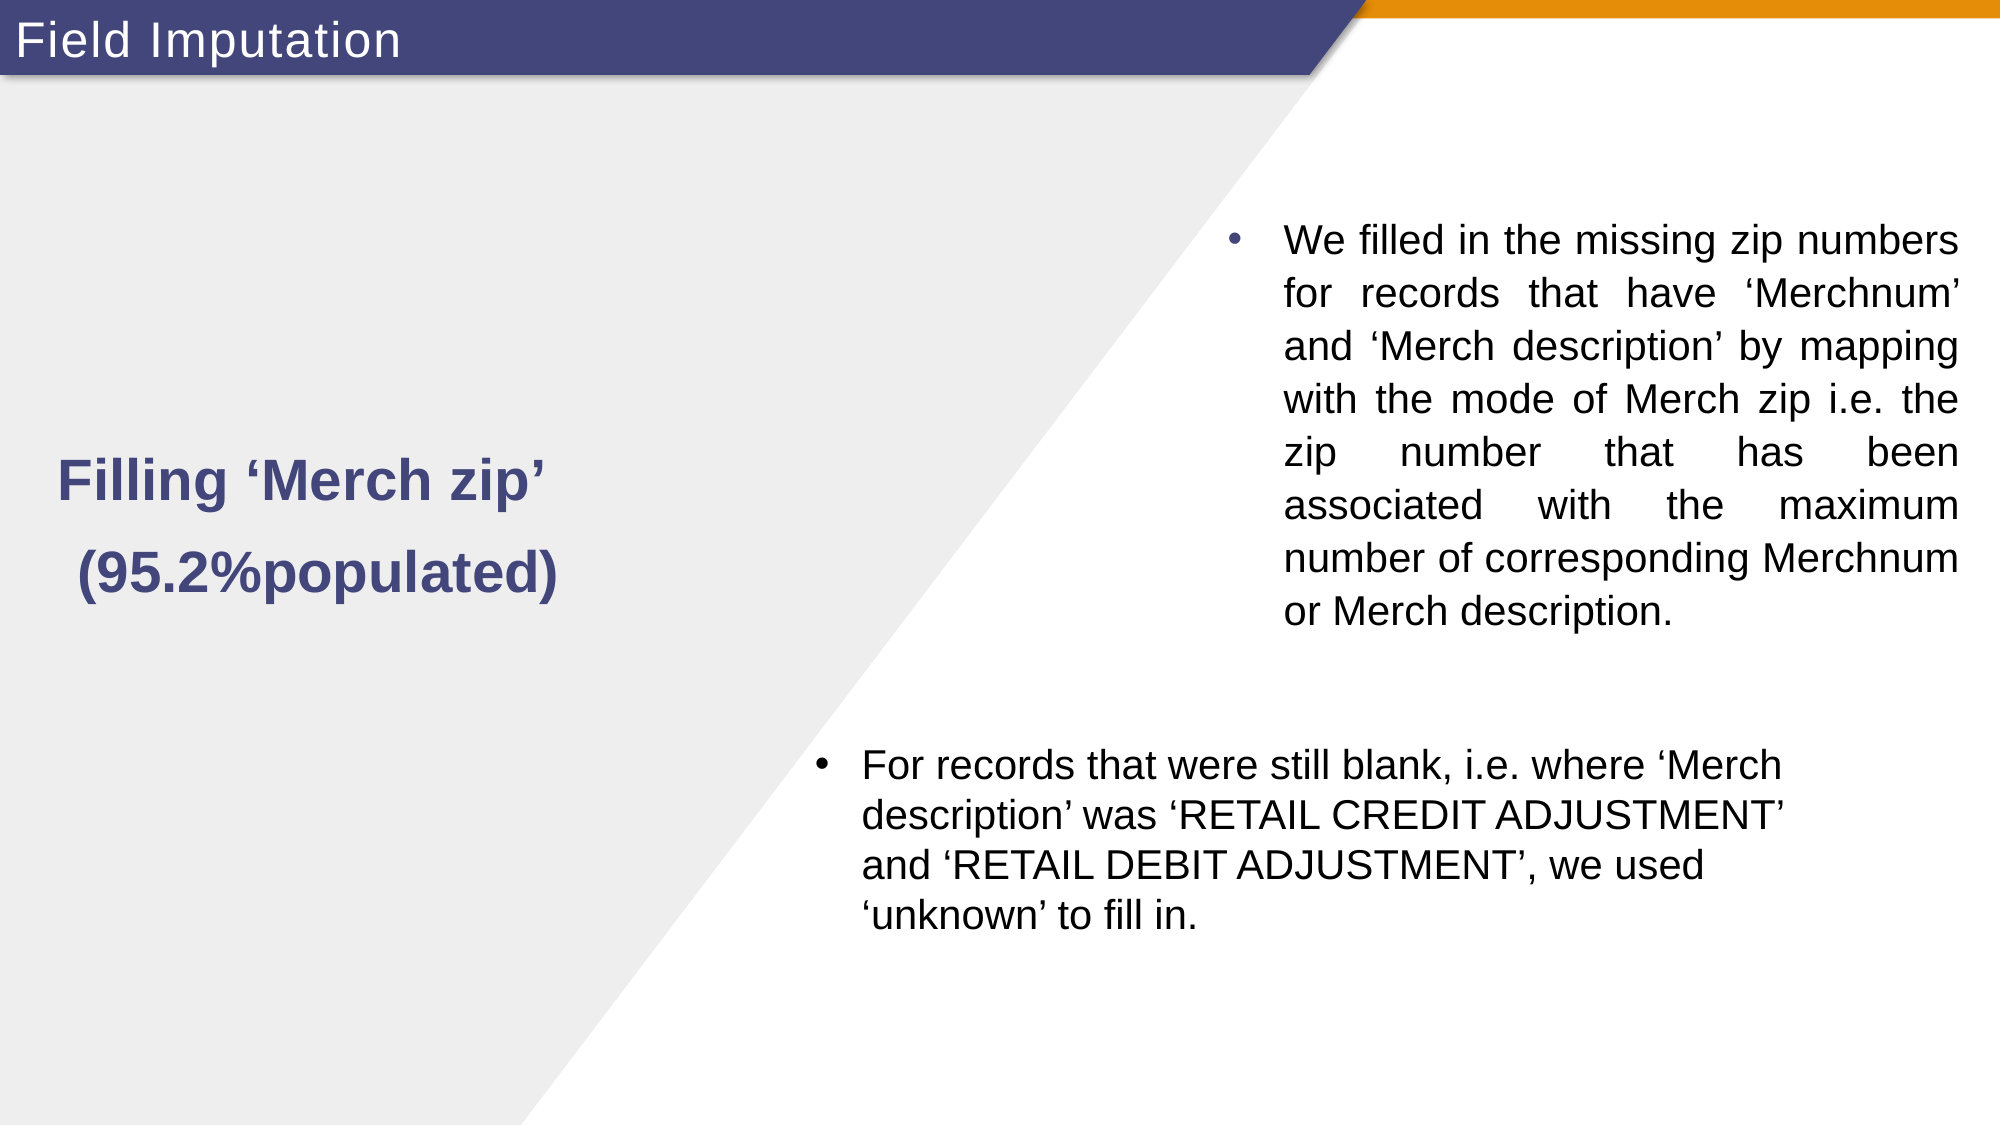

# Field Imputation
We filled in the missing zip numbers for records that have ‘Merchnum’ and ‘Merch description’ by mapping with the mode of Merch zip i.e. the zip number that has been associated with the maximum number of corresponding Merchnum or Merch description.
Filling ‘Merch zip’
(95.2%populated)
For records that were still blank, i.e. where ‘Merch description’ was ‘RETAIL CREDIT ADJUSTMENT’ and ‘RETAIL DEBIT ADJUSTMENT’, we used ‘unknown’ to fill in.